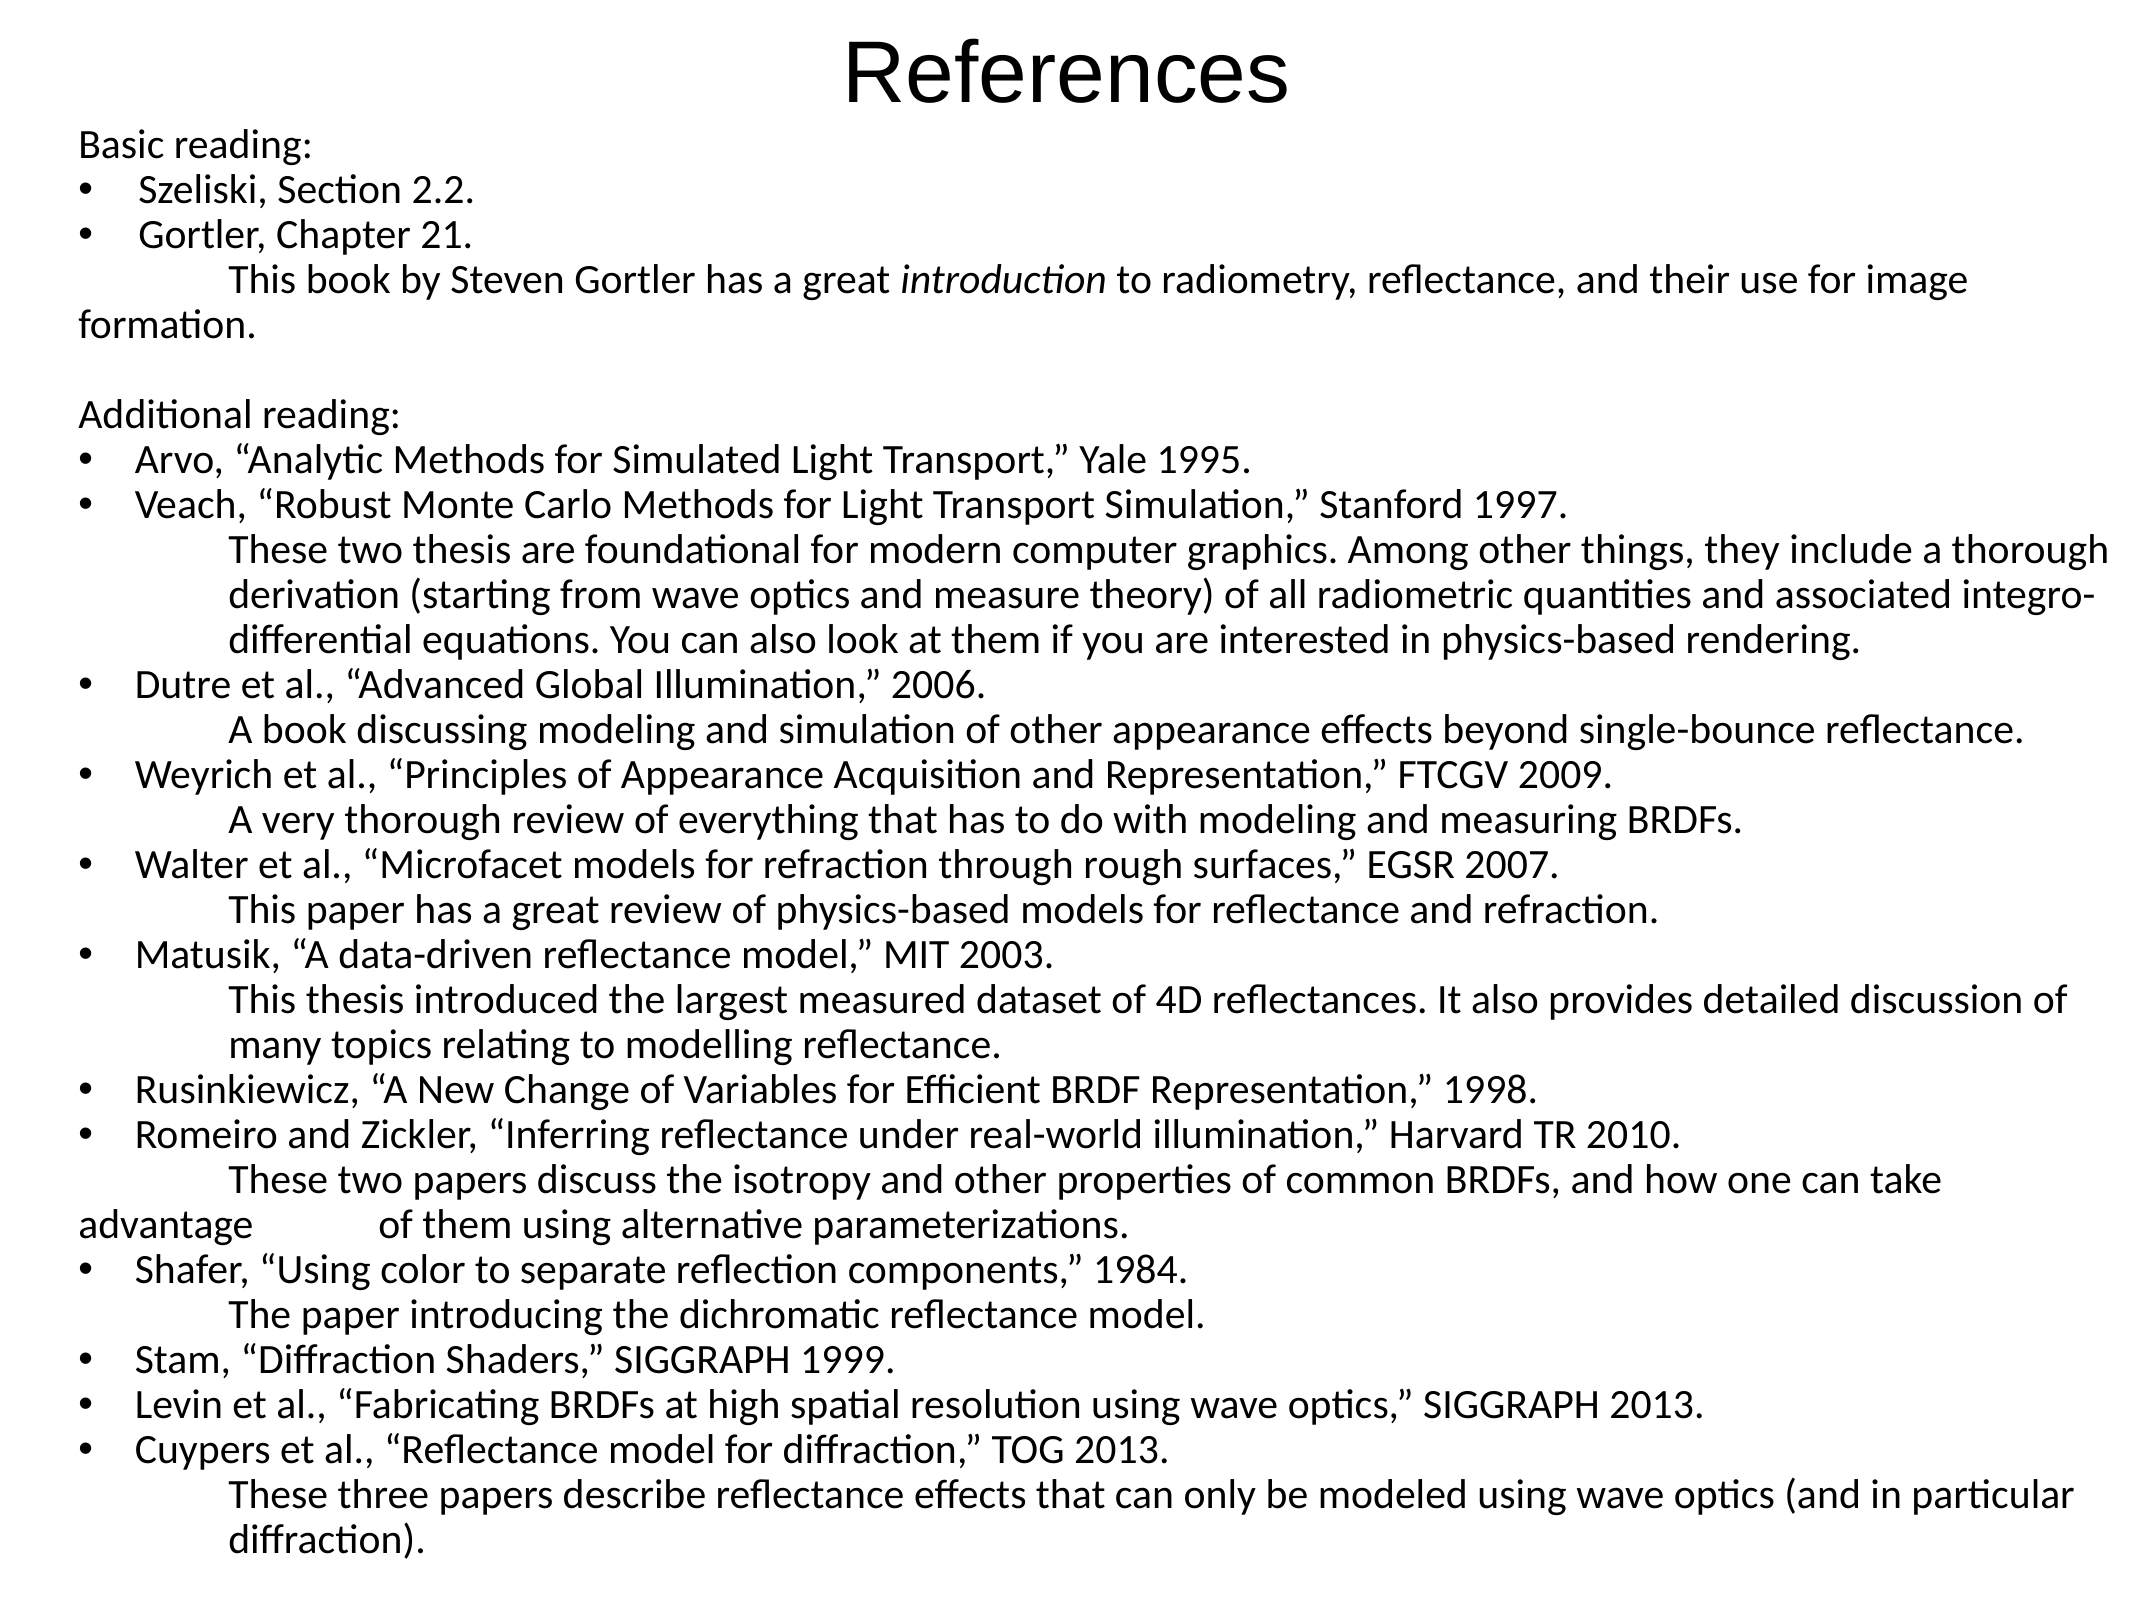

# References
Basic reading:
Szeliski, Section 2.2.
Gortler, Chapter 21.
	This book by Steven Gortler has a great introduction to radiometry, reflectance, and their use for image 	formation.

Additional reading:
Arvo, “Analytic Methods for Simulated Light Transport,” Yale 1995.
Veach, “Robust Monte Carlo Methods for Light Transport Simulation,” Stanford 1997.
	These two thesis are foundational for modern computer graphics. Among other things, they include a thorough 	derivation (starting from wave optics and measure theory) of all radiometric quantities and associated integro-	differential equations. You can also look at them if you are interested in physics-based rendering.
Dutre et al., “Advanced Global Illumination,” 2006.
	A book discussing modeling and simulation of other appearance effects beyond single-bounce reflectance.
Weyrich et al., “Principles of Appearance Acquisition and Representation,” FTCGV 2009.
	A very thorough review of everything that has to do with modeling and measuring BRDFs.
Walter et al., “Microfacet models for refraction through rough surfaces,” EGSR 2007.
	This paper has a great review of physics-based models for reflectance and refraction.
Matusik, “A data-driven reflectance model,” MIT 2003.
	This thesis introduced the largest measured dataset of 4D reflectances. It also provides detailed discussion of 	many topics relating to modelling reflectance.
Rusinkiewicz, “A New Change of Variables for Efficient BRDF Representation,” 1998.
Romeiro and Zickler, “Inferring reflectance under real-world illumination,” Harvard TR 2010.
	These two papers discuss the isotropy and other properties of common BRDFs, and how one can take advantage 	of them using alternative parameterizations.
Shafer, “Using color to separate reflection components,” 1984.
	The paper introducing the dichromatic reflectance model.
Stam, “Diffraction Shaders,” SIGGRAPH 1999.
Levin et al., “Fabricating BRDFs at high spatial resolution using wave optics,” SIGGRAPH 2013.
Cuypers et al., “Reflectance model for diffraction,” TOG 2013.
	These three papers describe reflectance effects that can only be modeled using wave optics (and in particular 	diffraction).